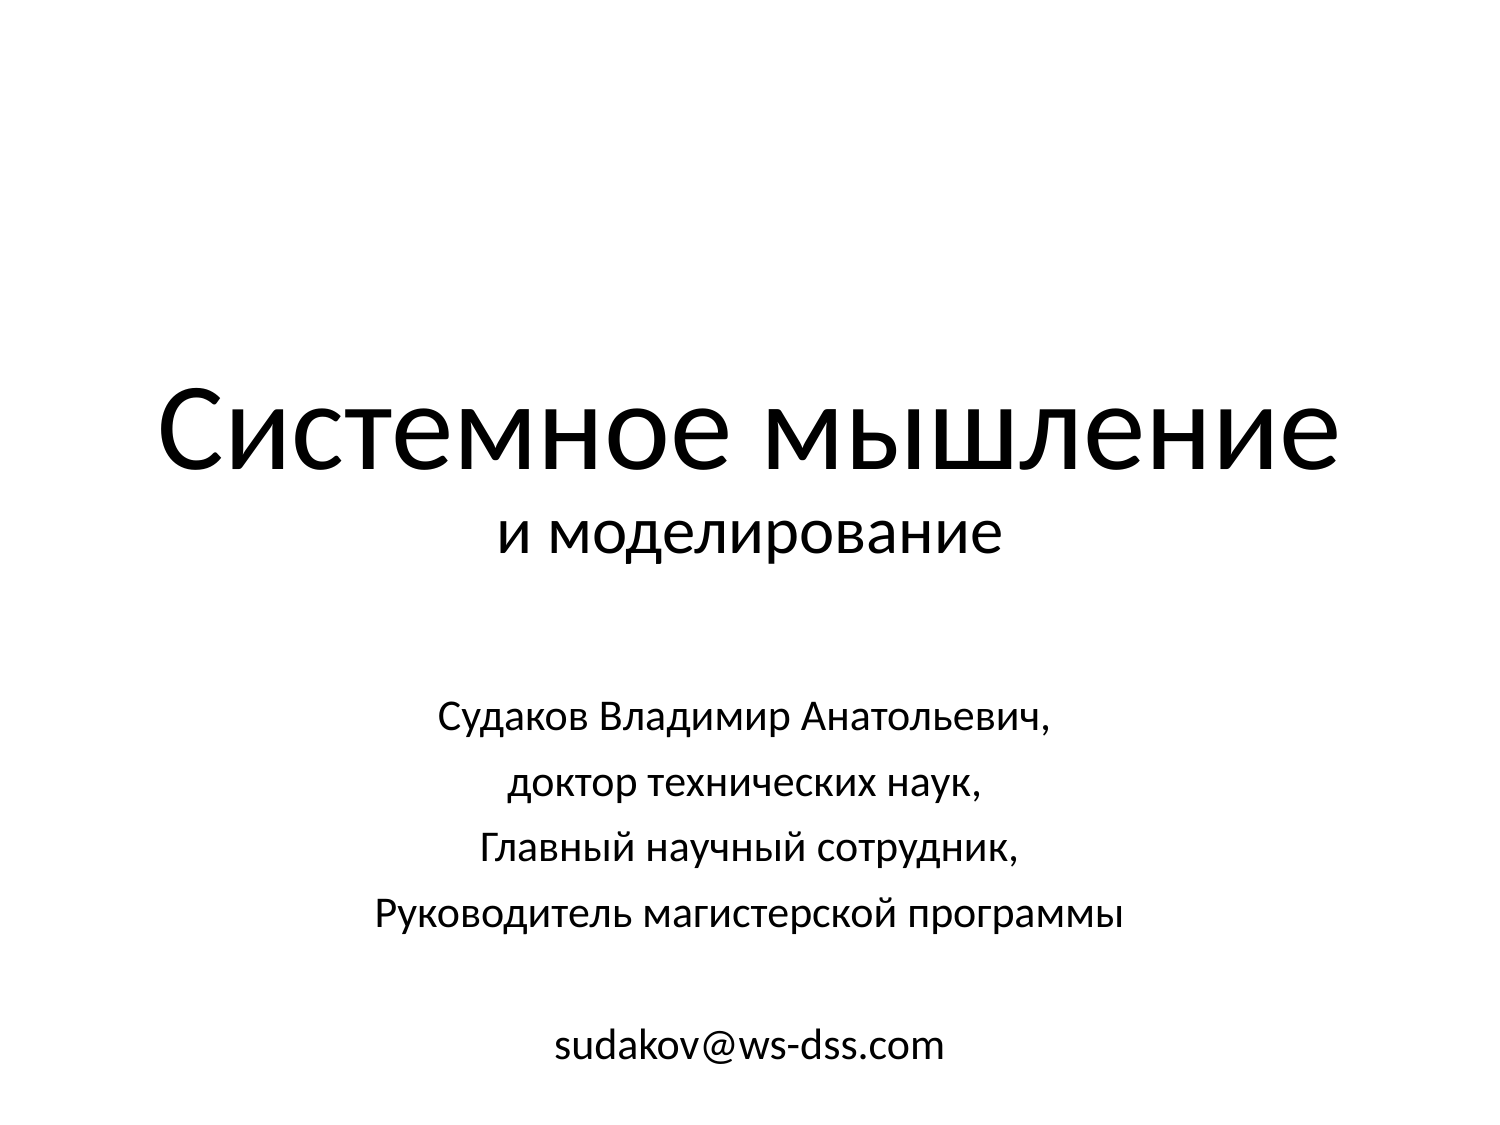

# Системное мышление и моделирование
Судаков Владимир Анатольевич,
доктор технических наук,
Главный научный сотрудник,
Руководитель магистерской программы

sudakov@ws-dss.com